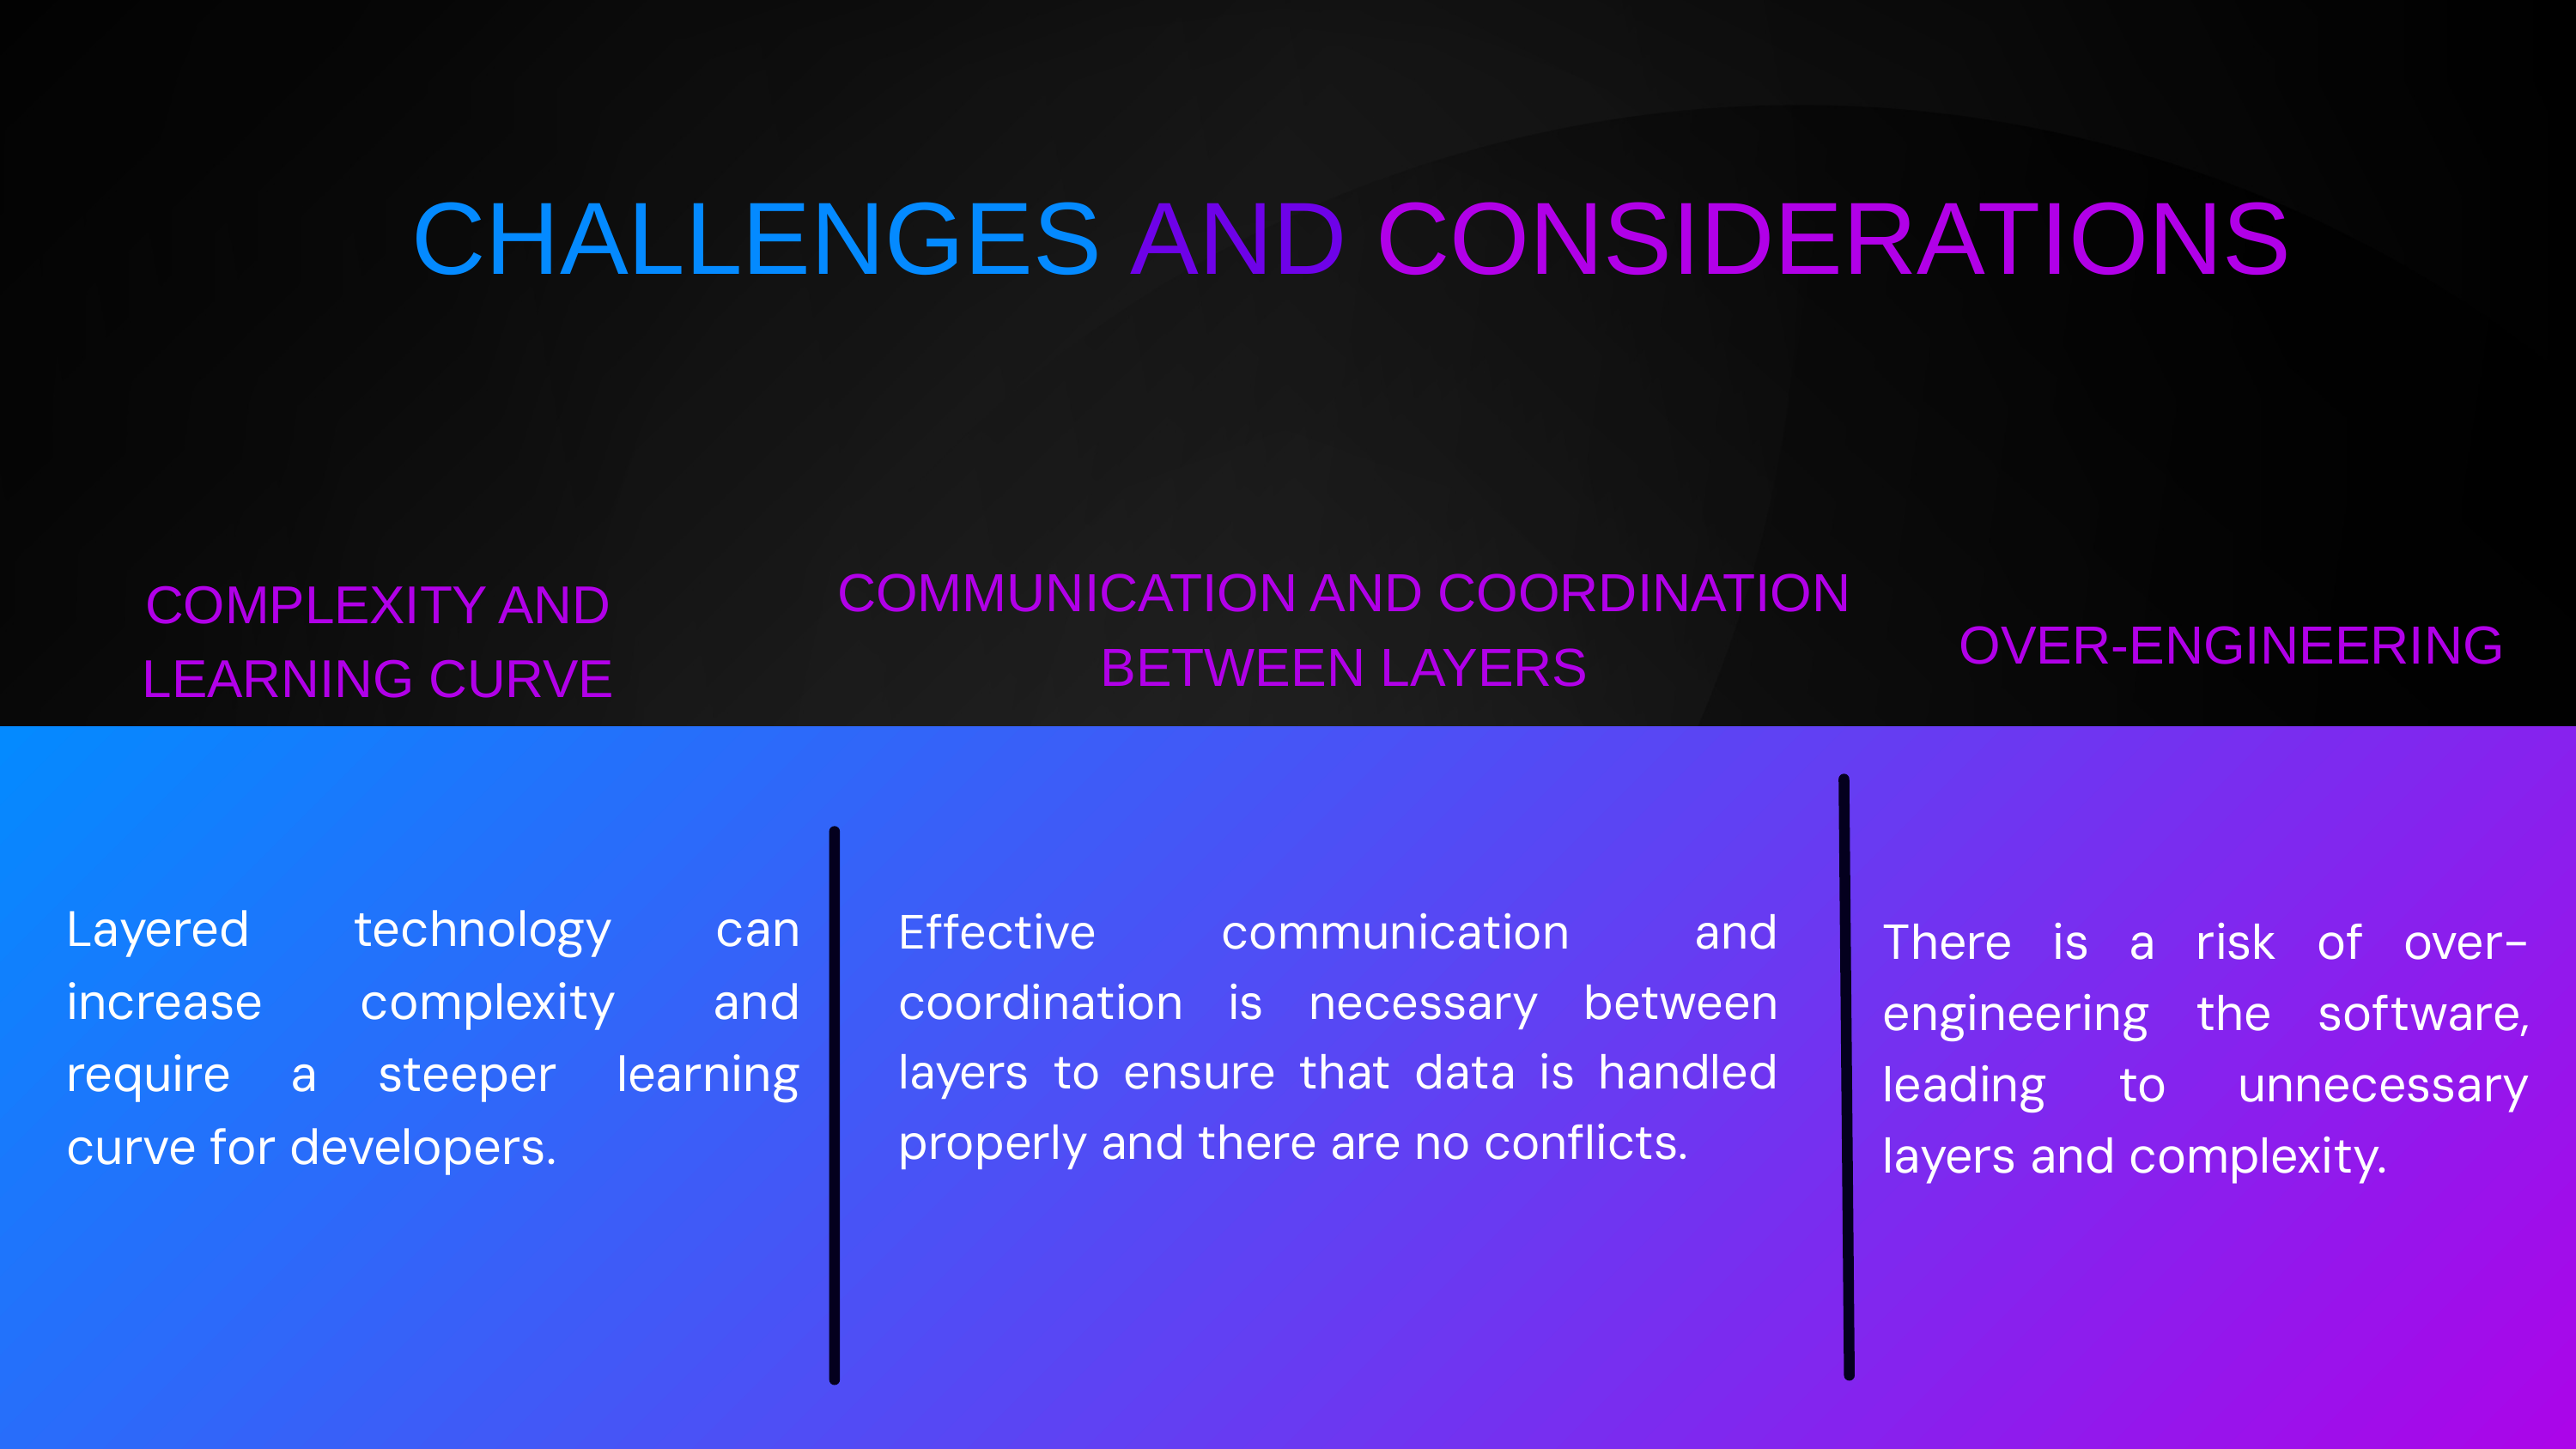

CHALLENGES AND CONSIDERATIONS
COMMUNICATION AND COORDINATION BETWEEN LAYERS

COMPLEXITY AND LEARNING CURVE
OVER-ENGINEERING

Layered technology can increase complexity and require a steeper learning curve for developers.

Effective communication and coordination is necessary between layers to ensure that data is handled properly and there are no conflicts.

There is a risk of over-engineering the software, leading to unnecessary layers and complexity.